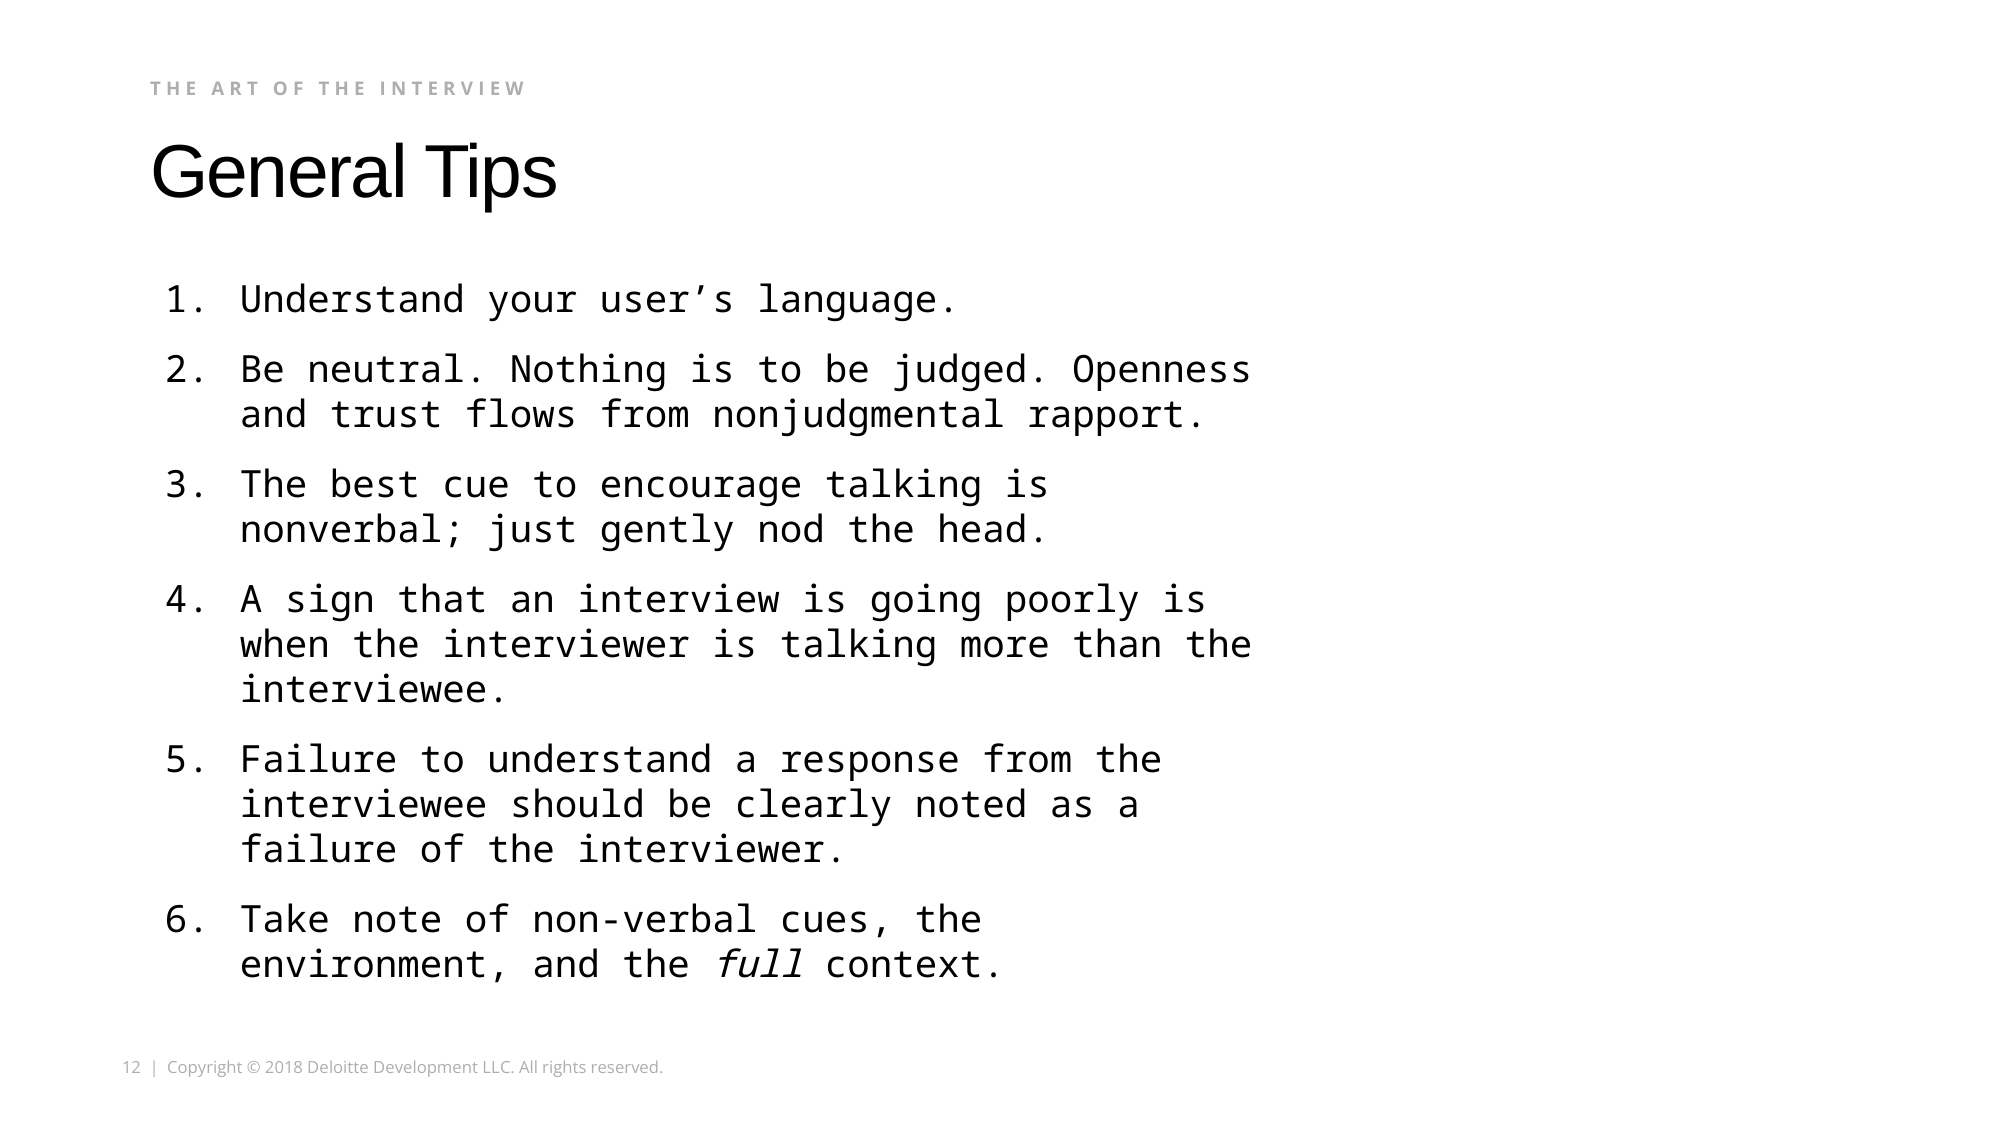

The art of the interview
# General Tips
Understand your user’s language.
Be neutral. Nothing is to be judged. Openness and trust flows from nonjudgmental rapport.
The best cue to encourage talking is nonverbal; just gently nod the head.
A sign that an interview is going poorly is when the interviewer is talking more than the interviewee.
Failure to understand a response from the interviewee should be clearly noted as a failure of the interviewer.
Take note of non-verbal cues, the environment, and the full context.